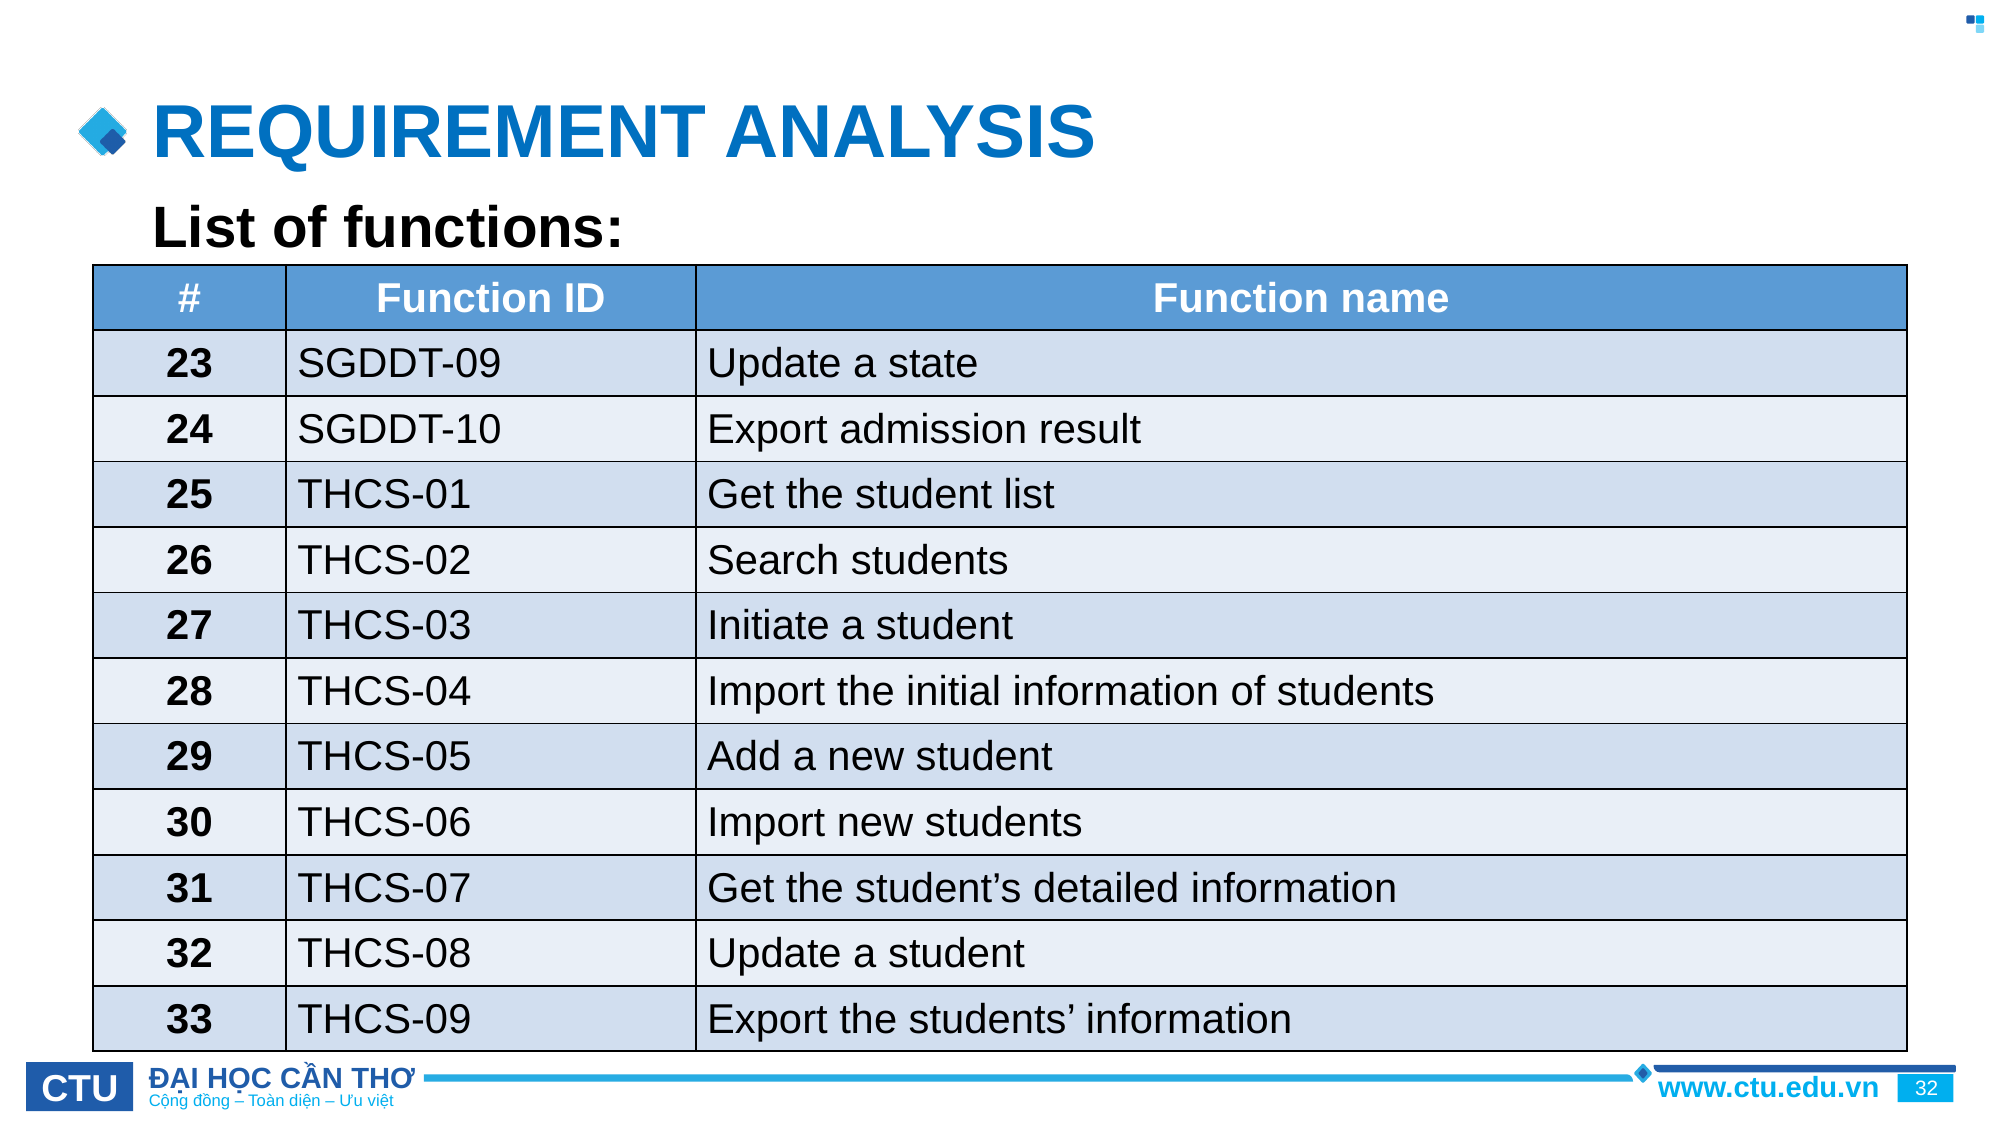

# REQUIREMENT ANALYSIS
List of functions:
| # | Function ID | Function name |
| --- | --- | --- |
| 23 | SGDDT-09 | Update a state |
| 24 | SGDDT-10 | Export admission result |
| 25 | THCS-01 | Get the student list |
| 26 | THCS-02 | Search students |
| 27 | THCS-03 | Initiate a student |
| 28 | THCS-04 | Import the initial information of students |
| 29 | THCS-05 | Add a new student |
| 30 | THCS-06 | Import new students |
| 31 | THCS-07 | Get the student’s detailed information |
| 32 | THCS-08 | Update a student |
| 33 | THCS-09 | Export the students’ information |